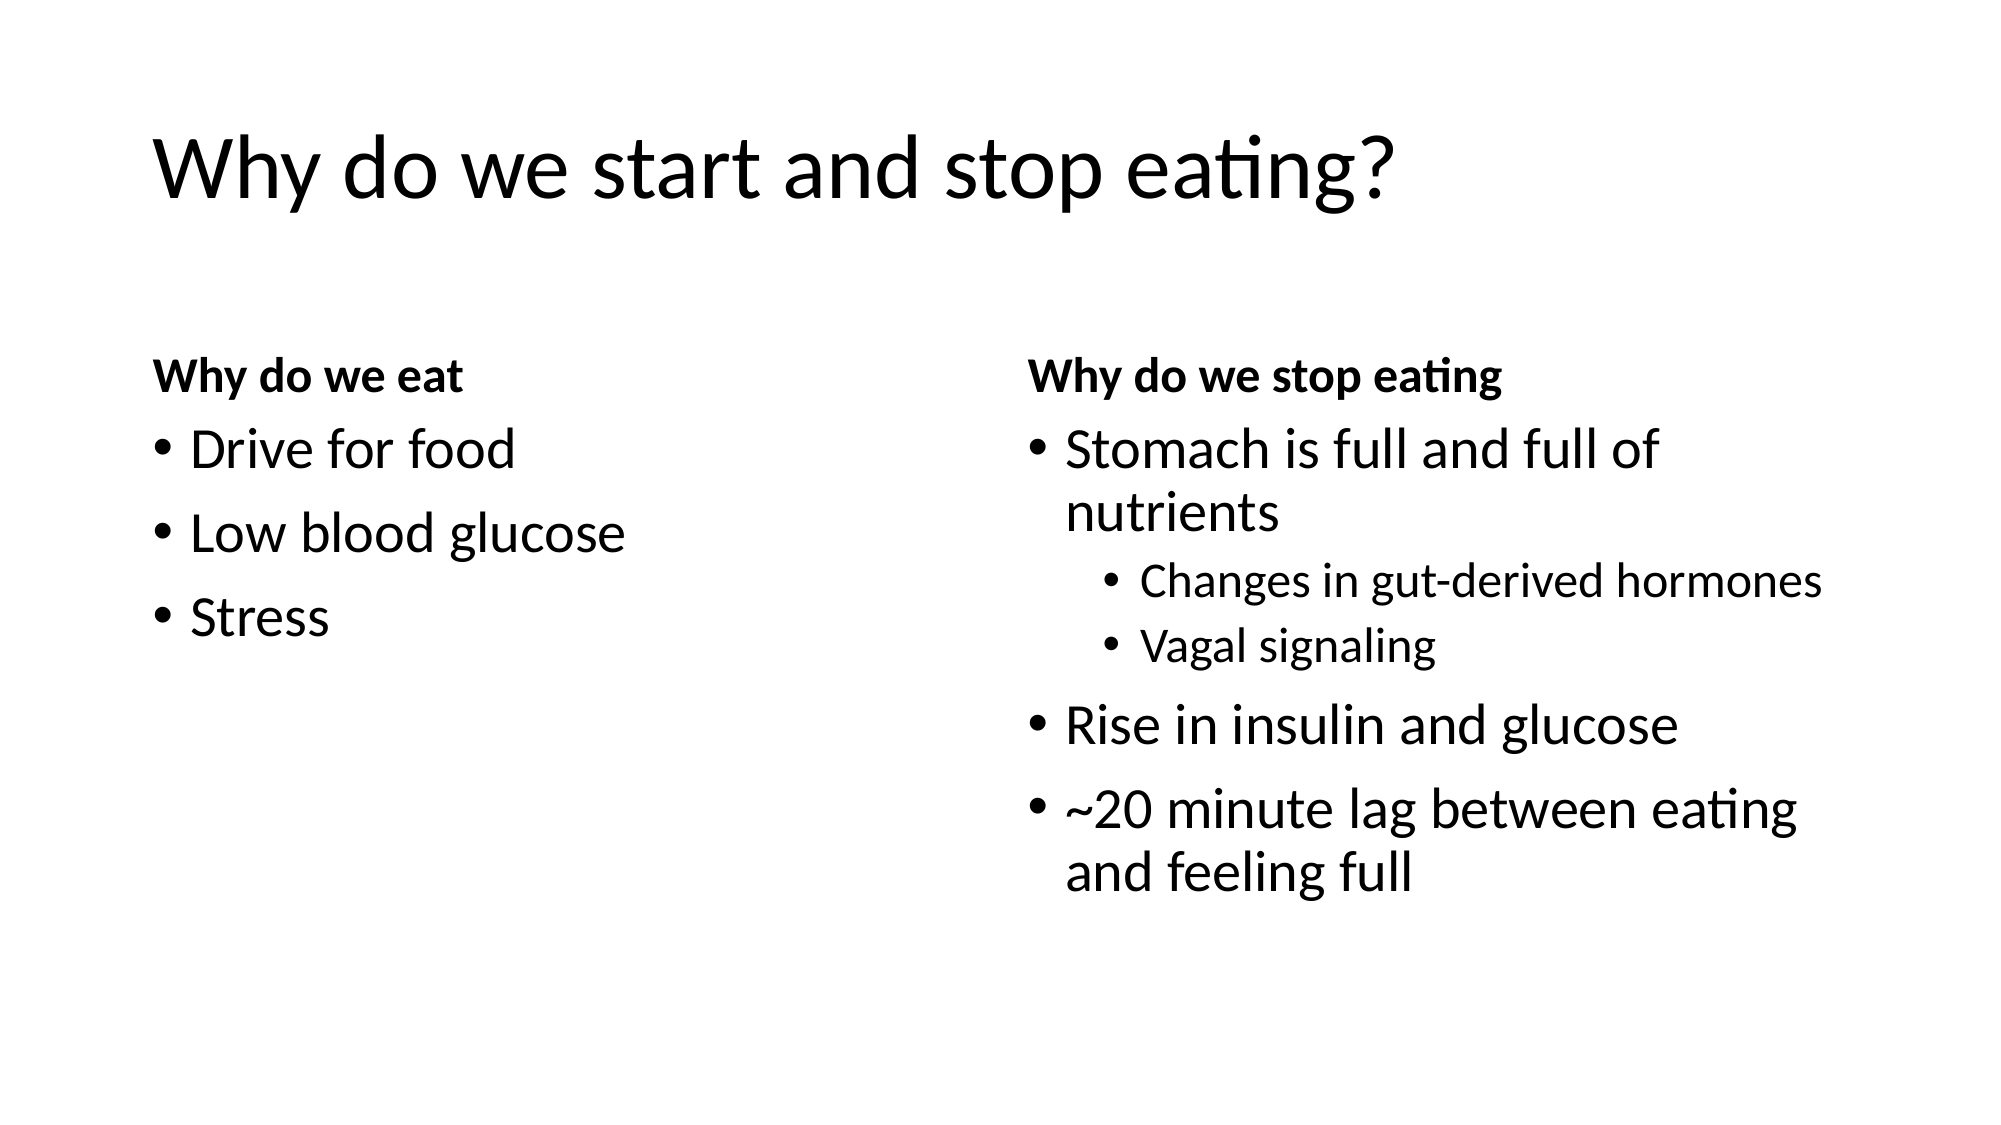

# Why do we start and stop eating?
Why do we eat
Why do we stop eating
Drive for food
Low blood glucose
Stress
Stomach is full and full of nutrients
Changes in gut-derived hormones
Vagal signaling
Rise in insulin and glucose
~20 minute lag between eating and feeling full